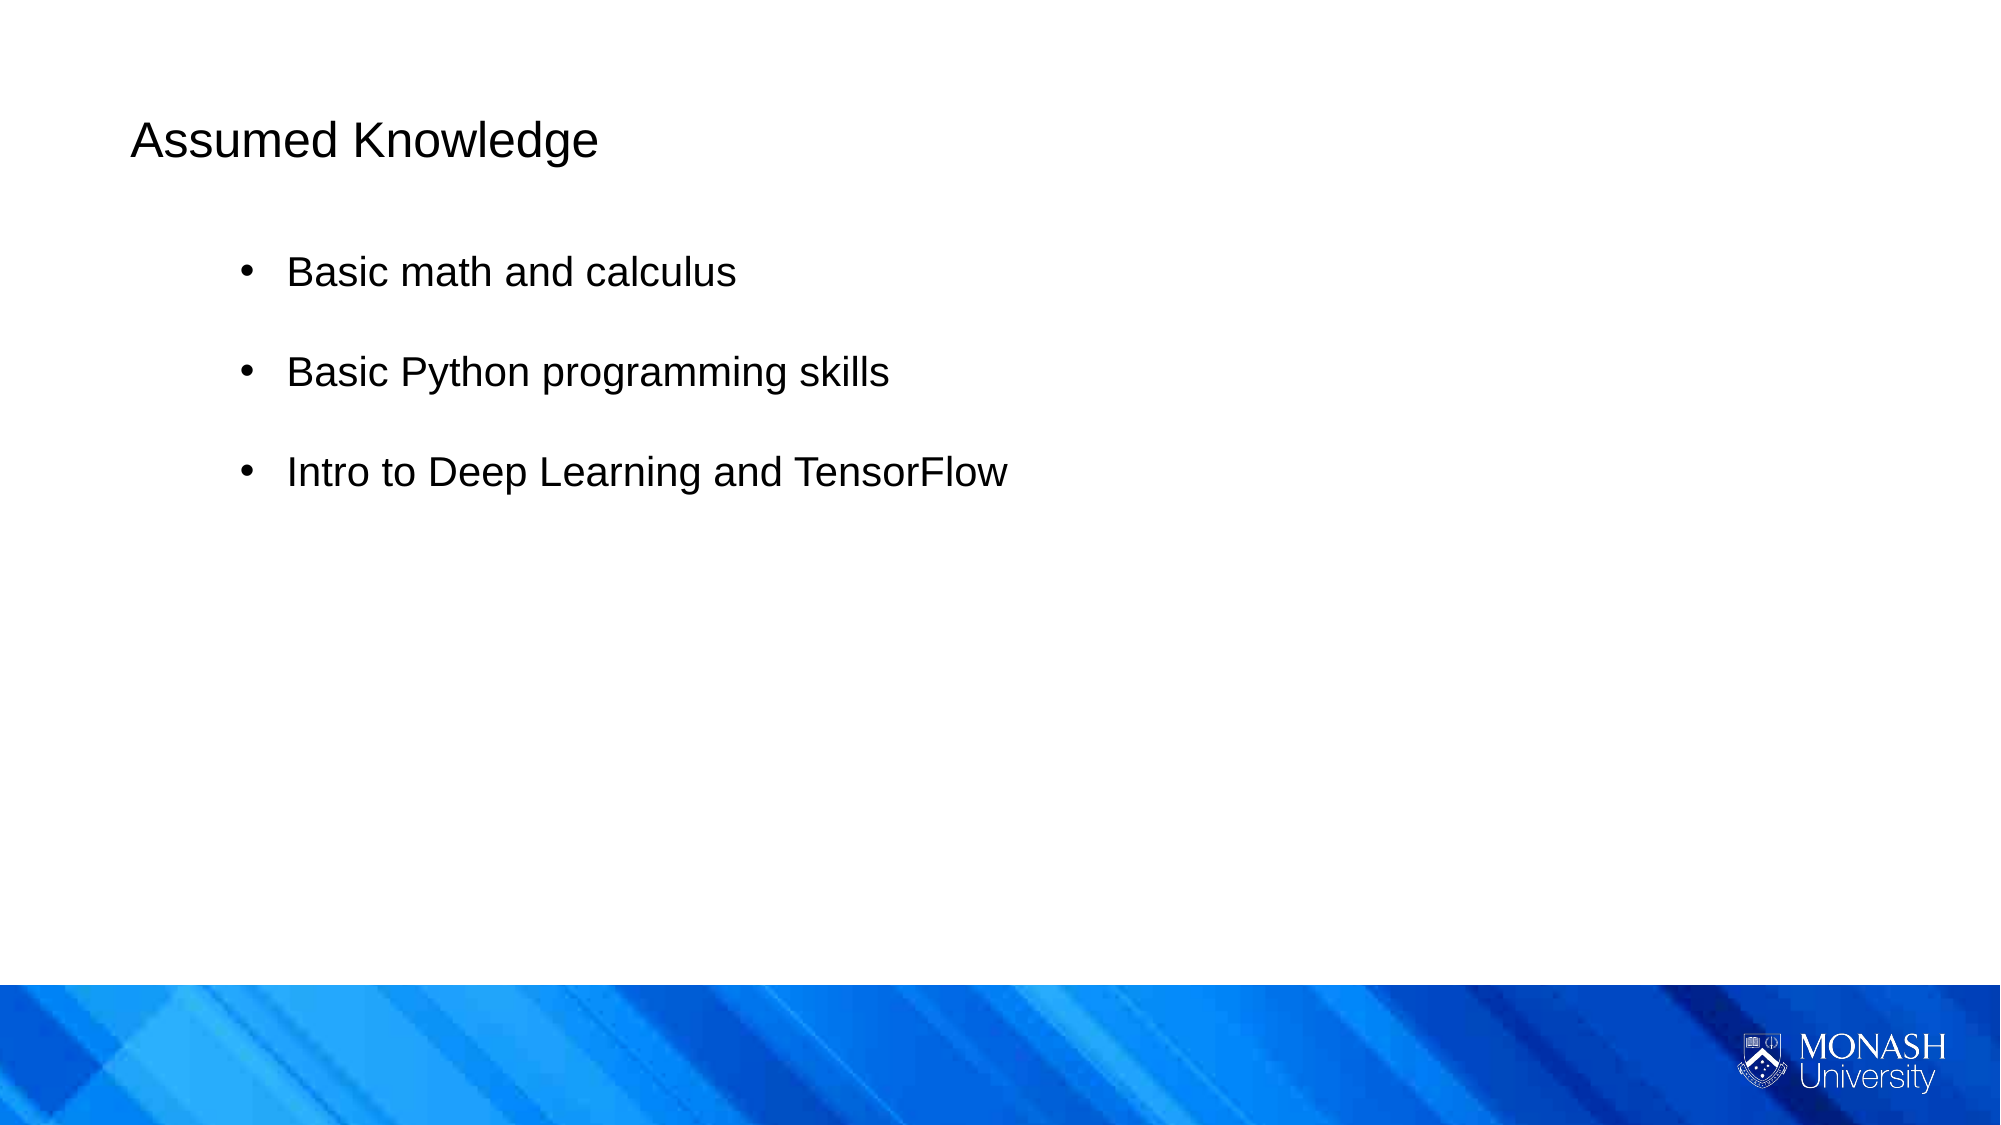

Assumed Knowledge
Basic math and calculus
Basic Python programming skills
Intro to Deep Learning and TensorFlow